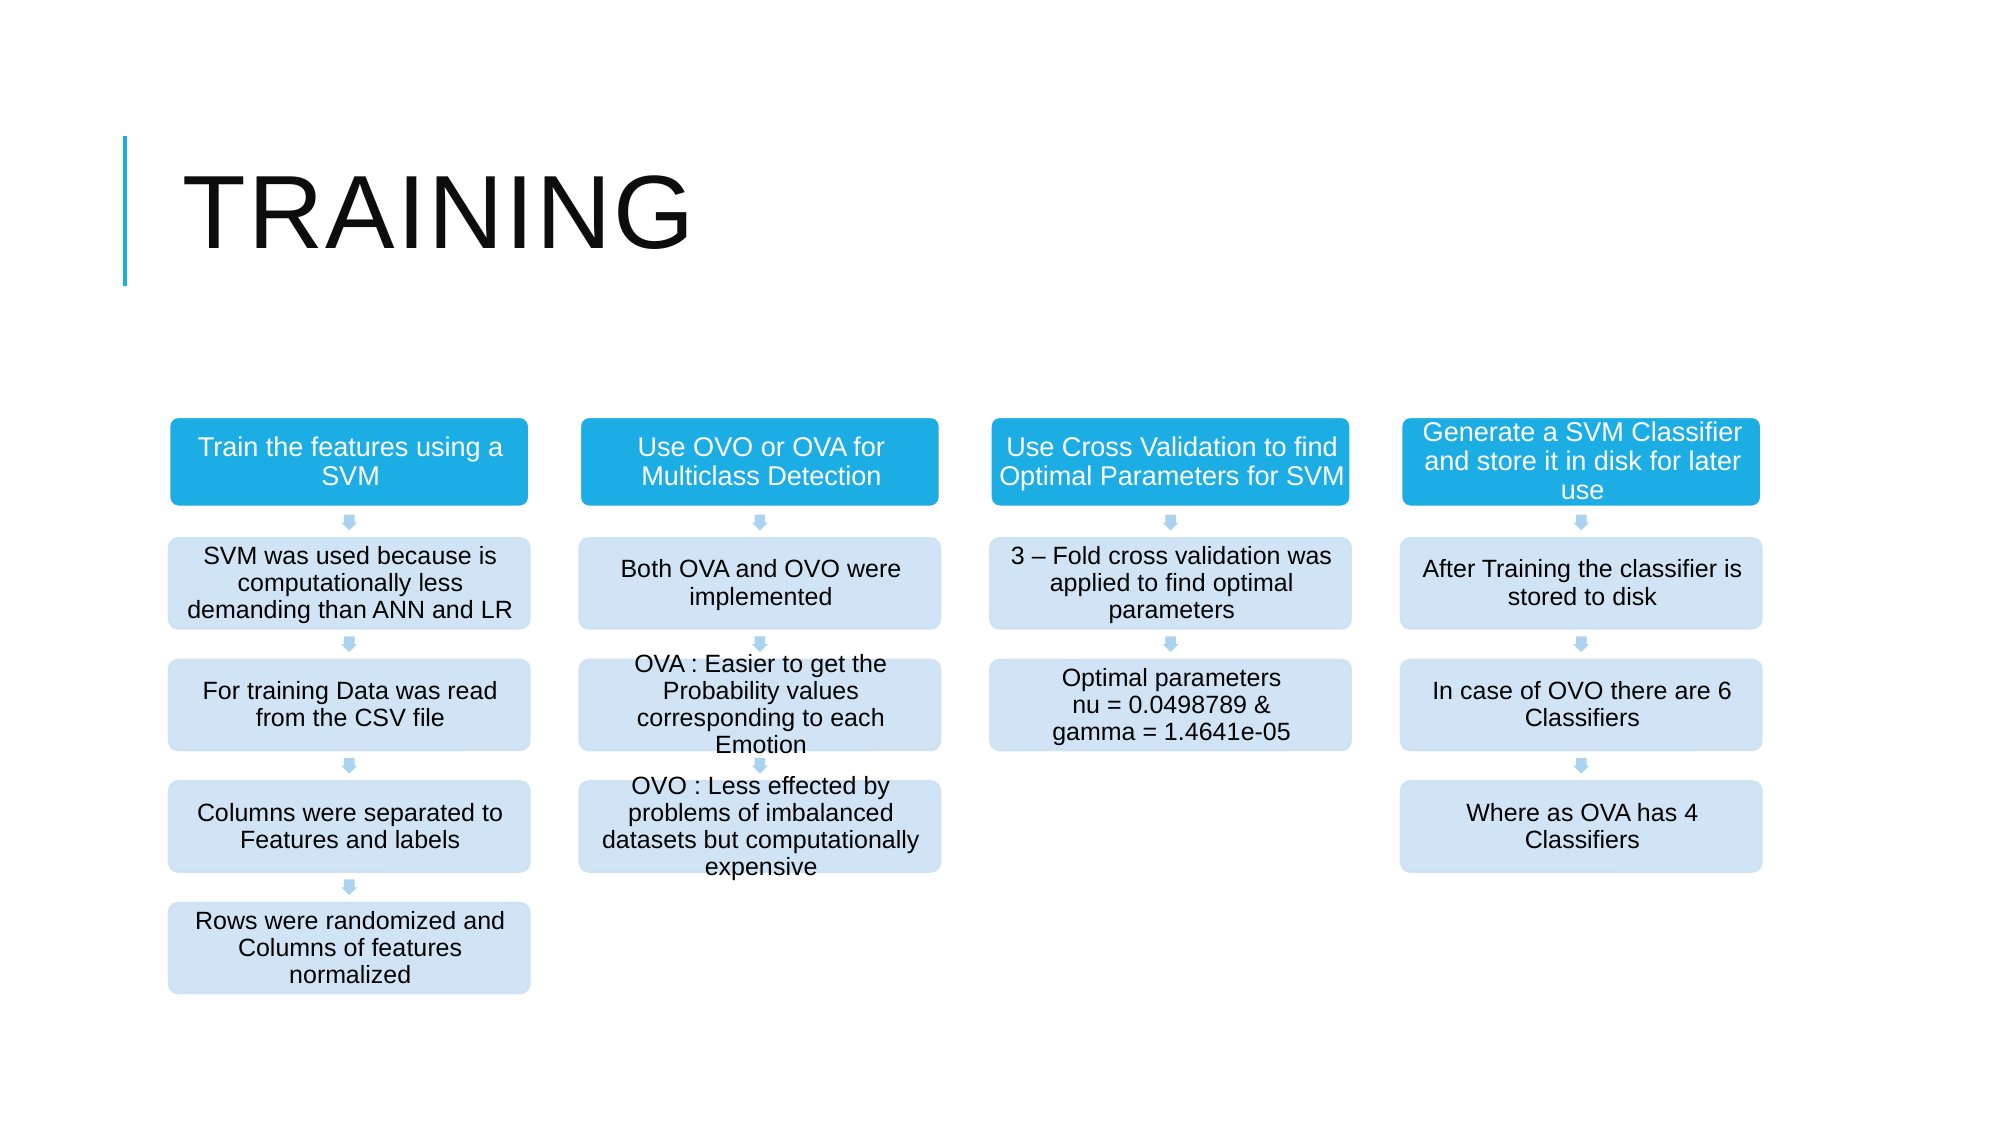

# Training
Train the features using a SVM
SVM was used because is computationally less demanding than ANN and LR
For training Data was read from the CSV file
Columns were separated to Features and labels
Rows were randomized and Columns of features normalized
Use OVO or OVA for Multiclass Detection
Both OVA and OVO were implemented
OVA : Easier to get the Probability values corresponding to each Emotion
OVO : Less effected by problems of imbalanced datasets but computationally expensive
Use Cross Validation to find Optimal Parameters for SVM
3 – Fold cross validation was applied to find optimal parameters
Optimal parameters
nu = 0.0498789 &
gamma = 1.4641e-05
Generate a SVM Classifier and store it in disk for later use
After Training the classifier is stored to disk
In case of OVO there are 6 Classifiers
Where as OVA has 4 Classifiers